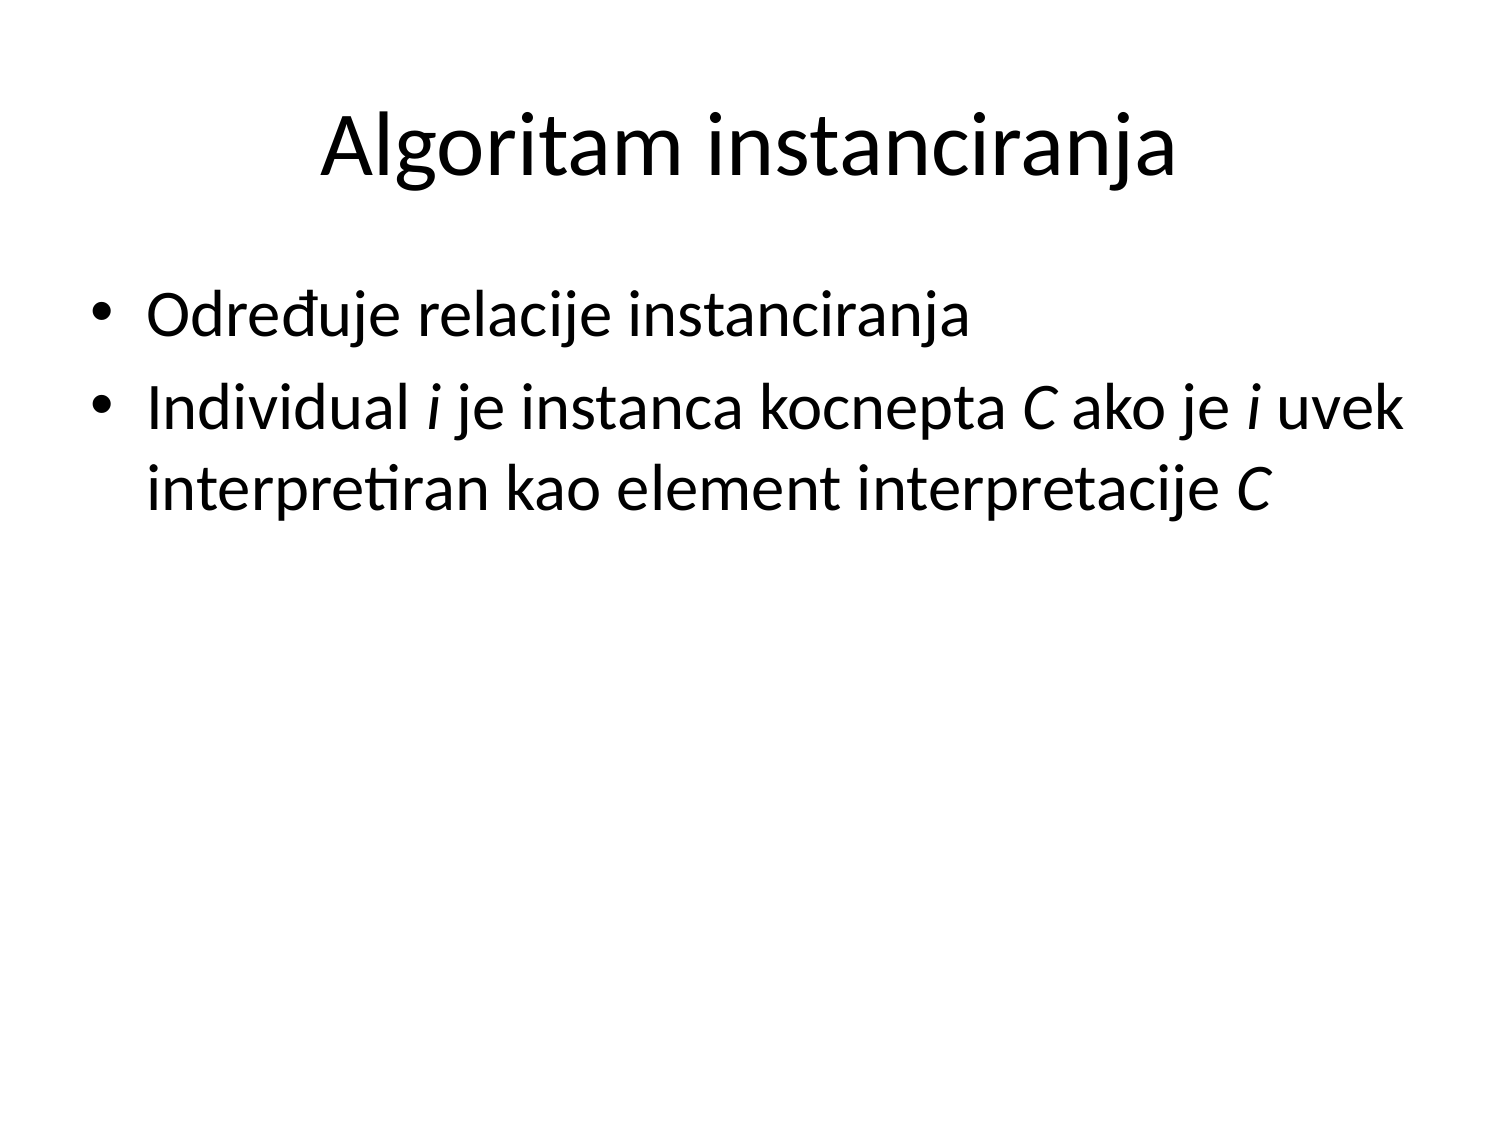

# Algoritam instanciranja
Određuje relacije instanciranja
Individual i je instanca kocnepta C ako je i uvek interpretiran kao element interpretacije C